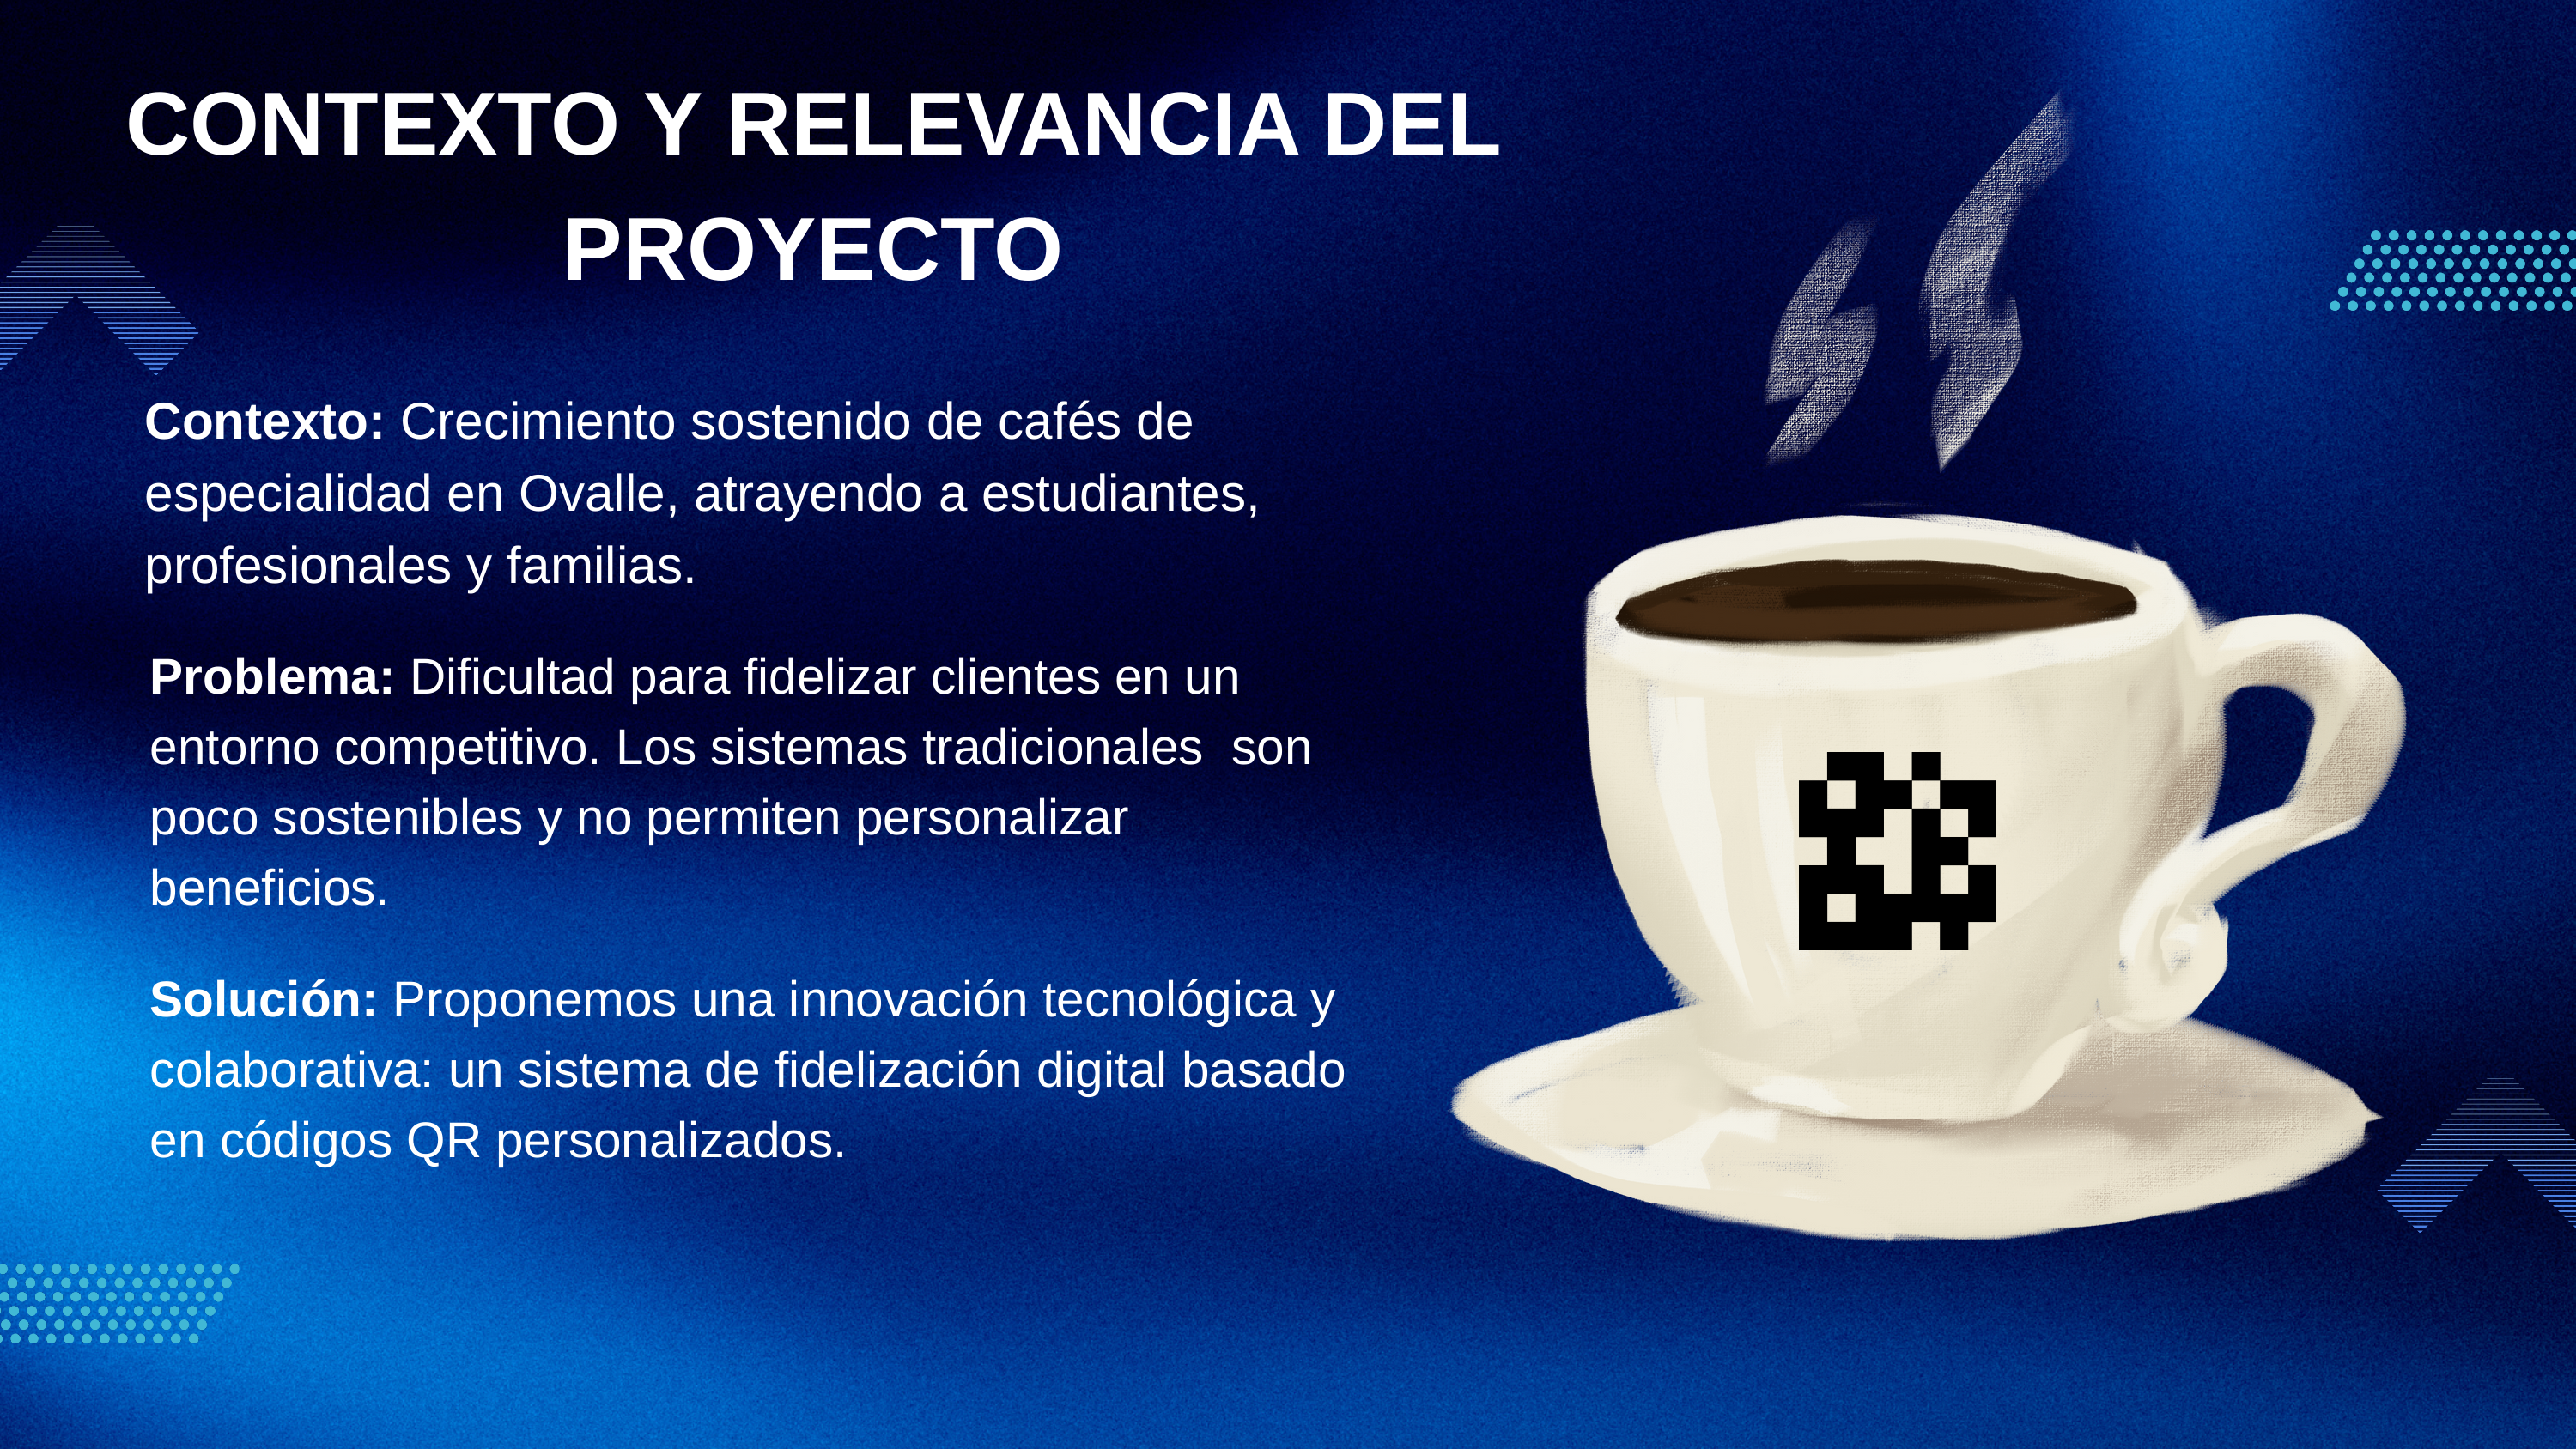

CONTEXTO Y RELEVANCIA DEL PROYECTO

Contexto: Crecimiento sostenido de cafés de especialidad en Ovalle, atrayendo a estudiantes, profesionales y familias.
Problema: Dificultad para fidelizar clientes en un entorno competitivo. Los sistemas tradicionales  son poco sostenibles y no permiten personalizar beneficios.

Solución: Proponemos una innovación tecnológica y colaborativa: un sistema de fidelización digital basado en códigos QR personalizados.